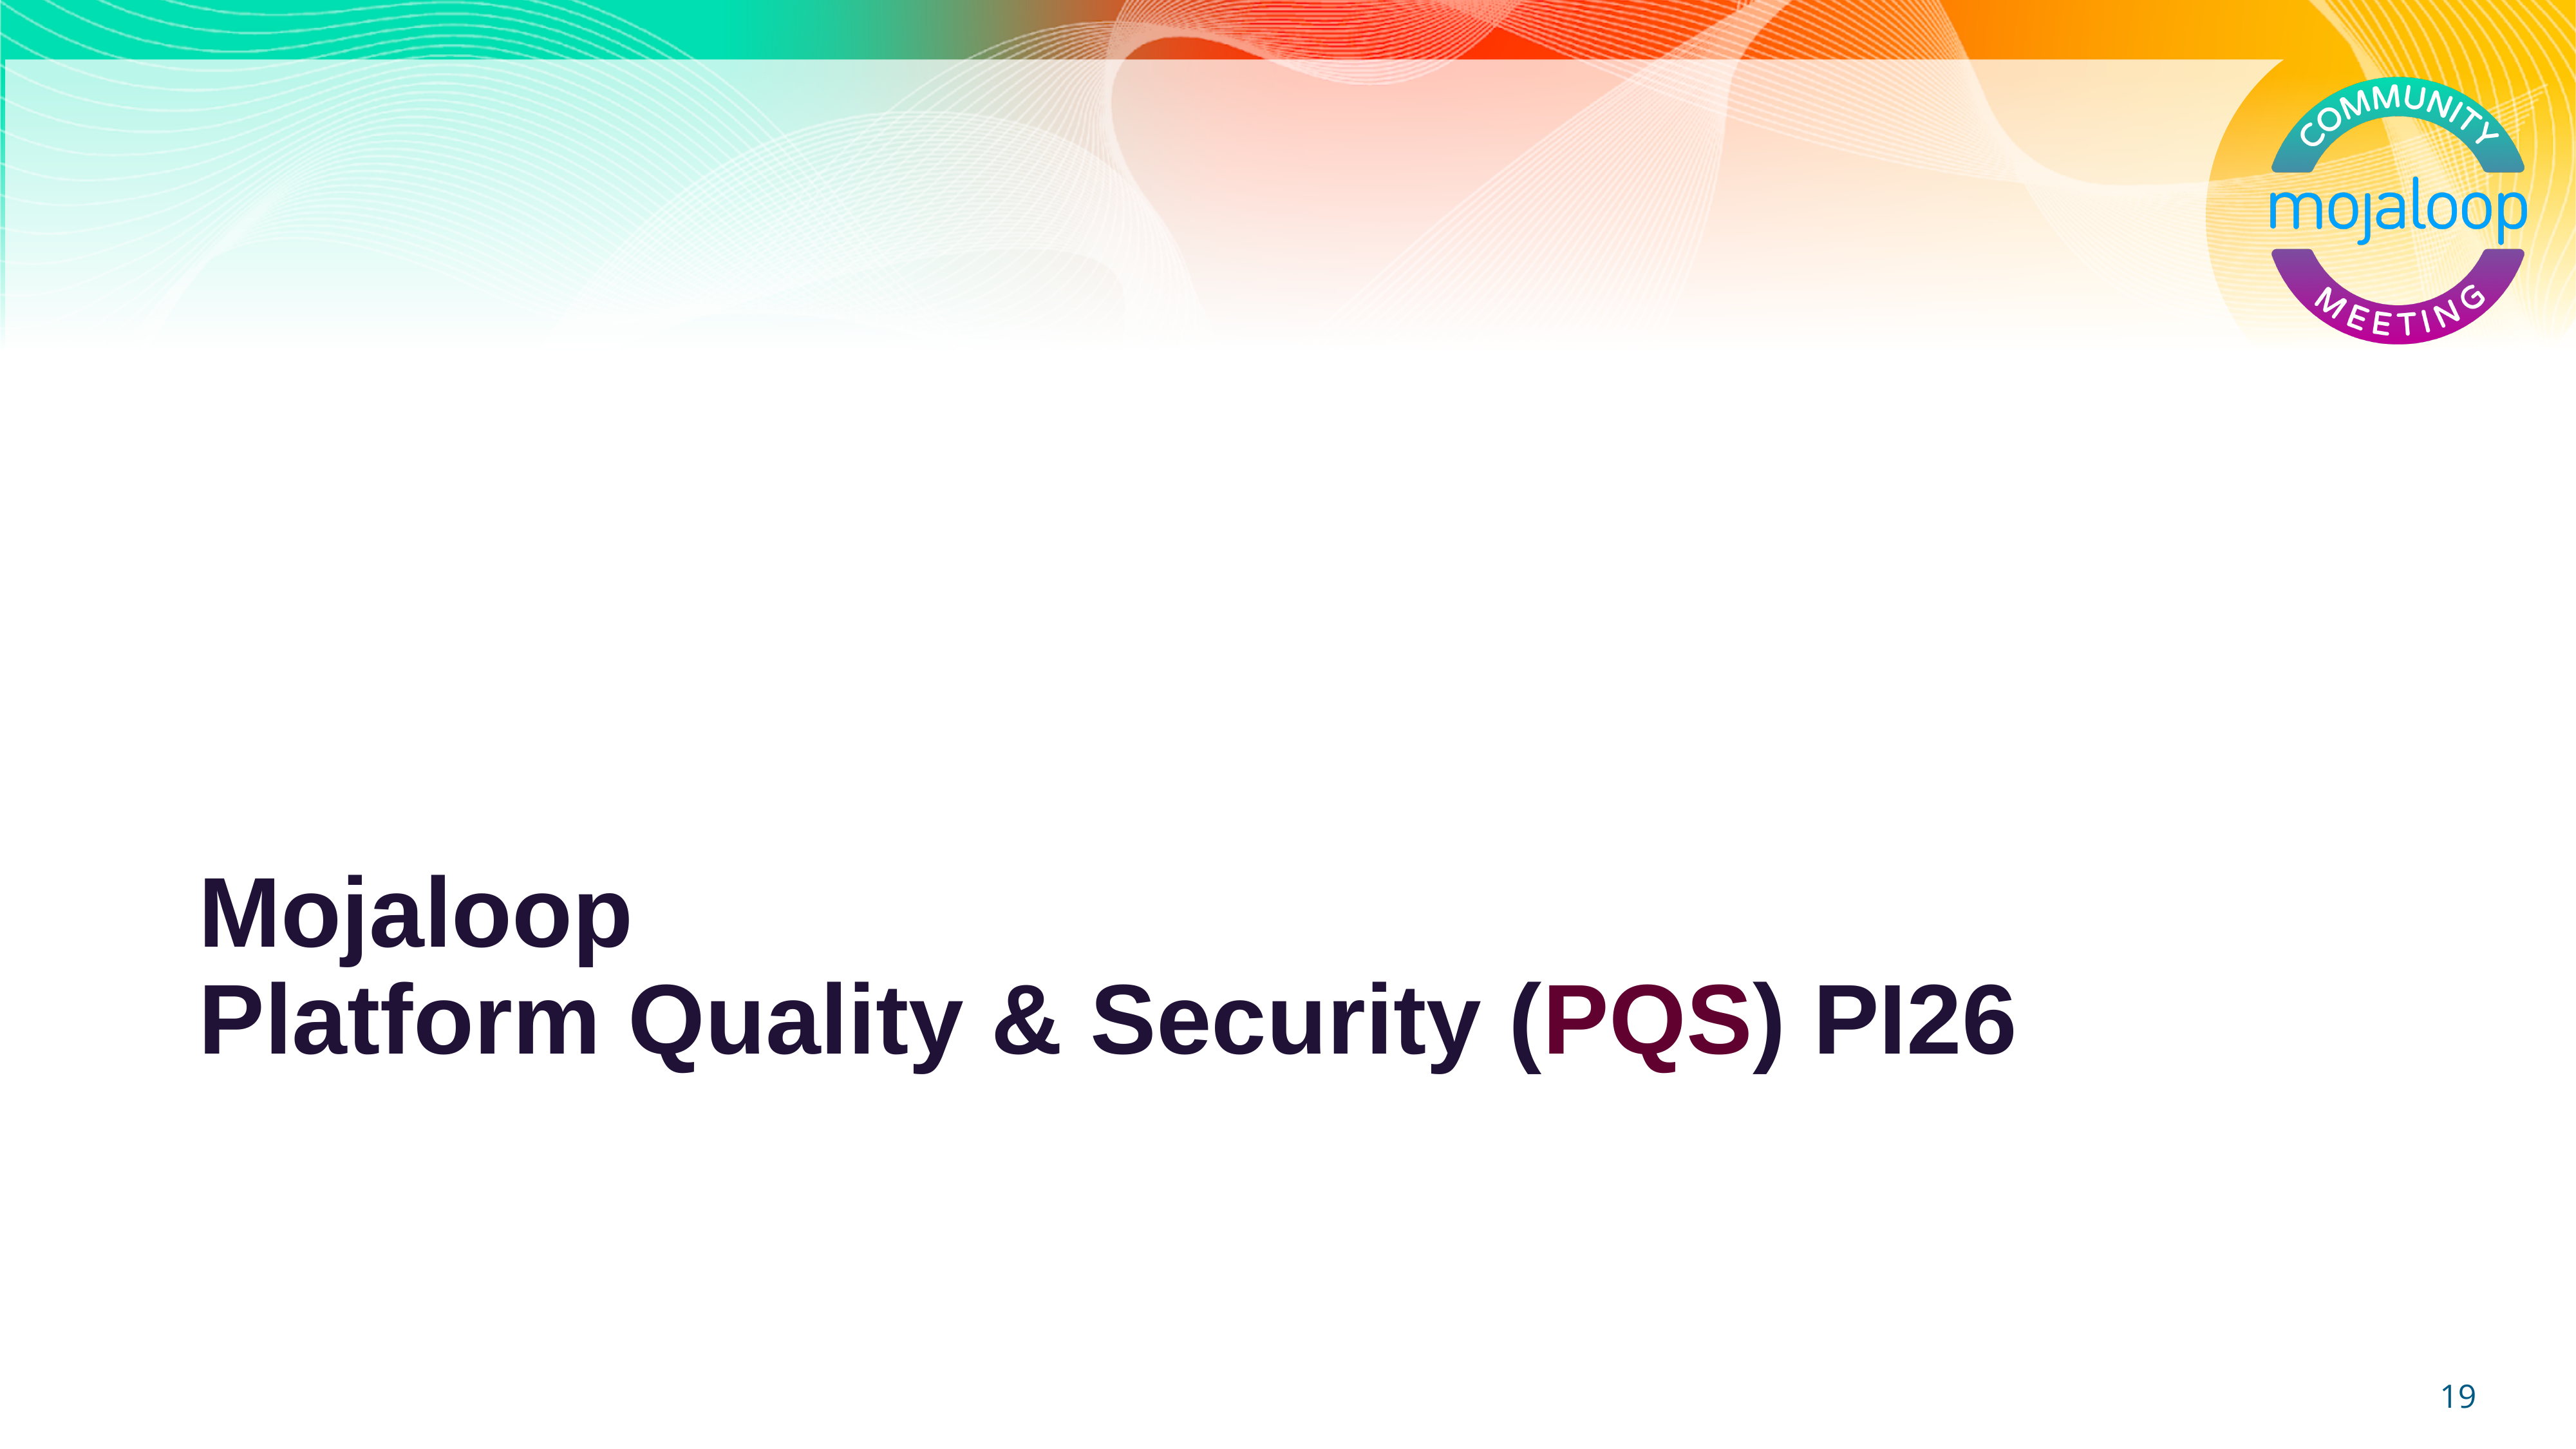

# Mojaloop Platform Quality & Security (PQS) PI26
19